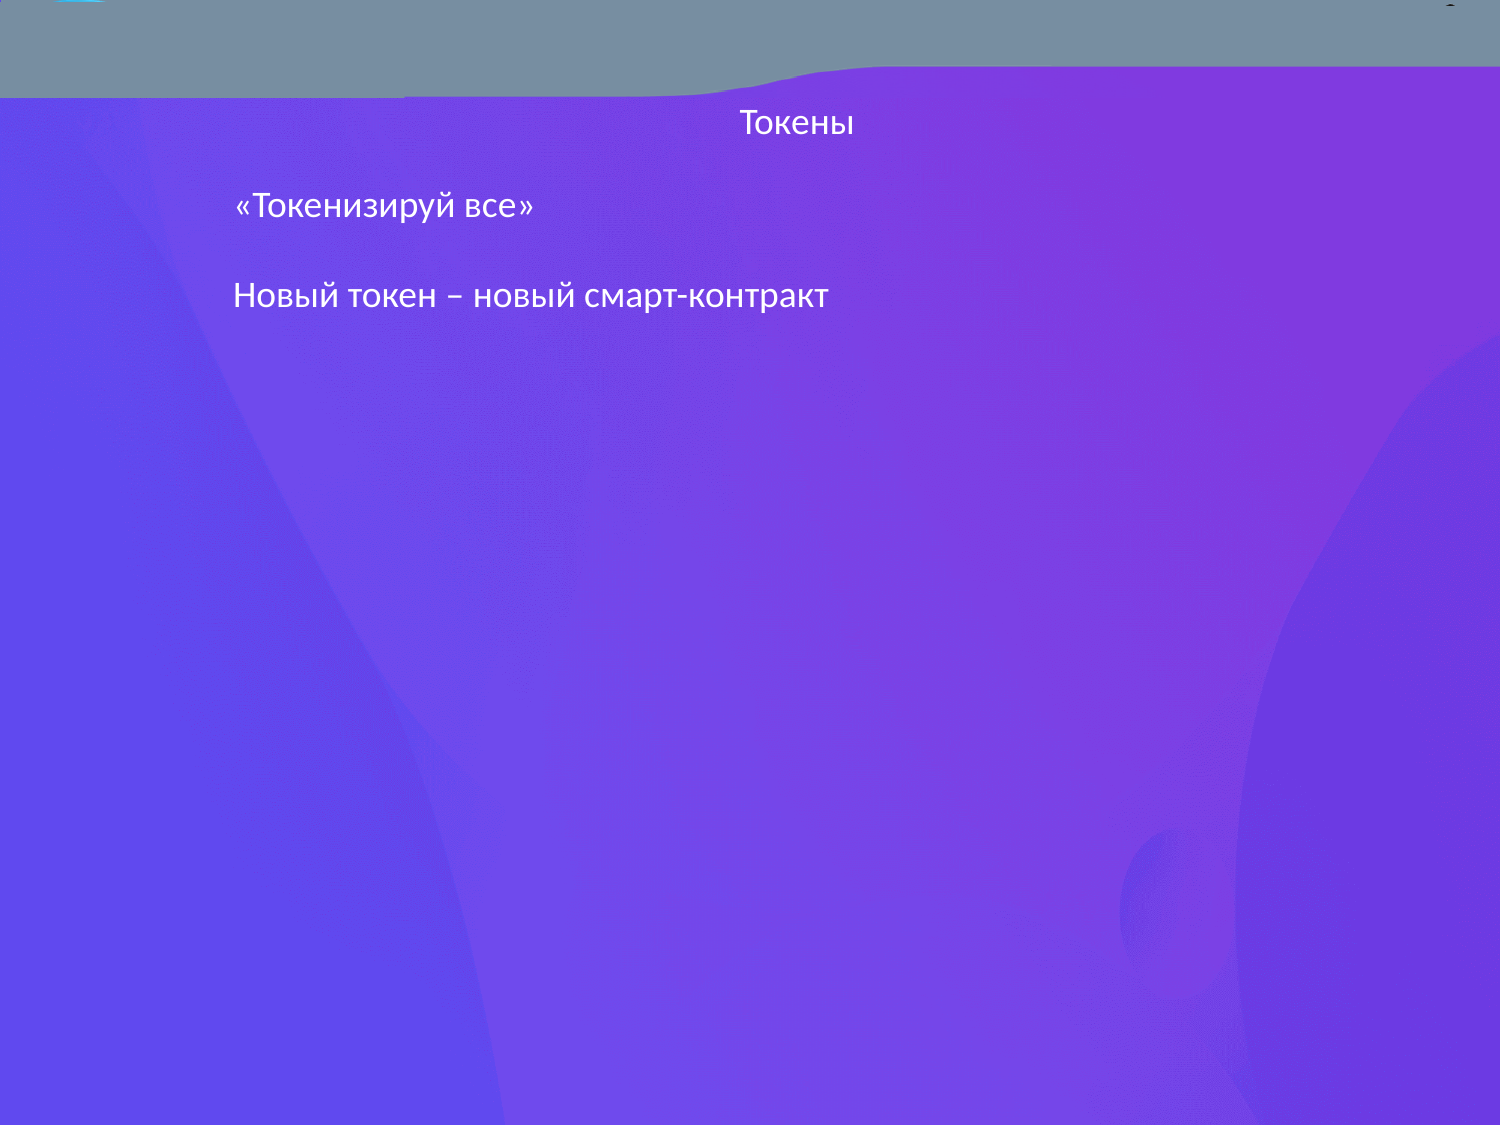

Токены
«Токенизируй все»

Новый токен – новый смарт-контракт